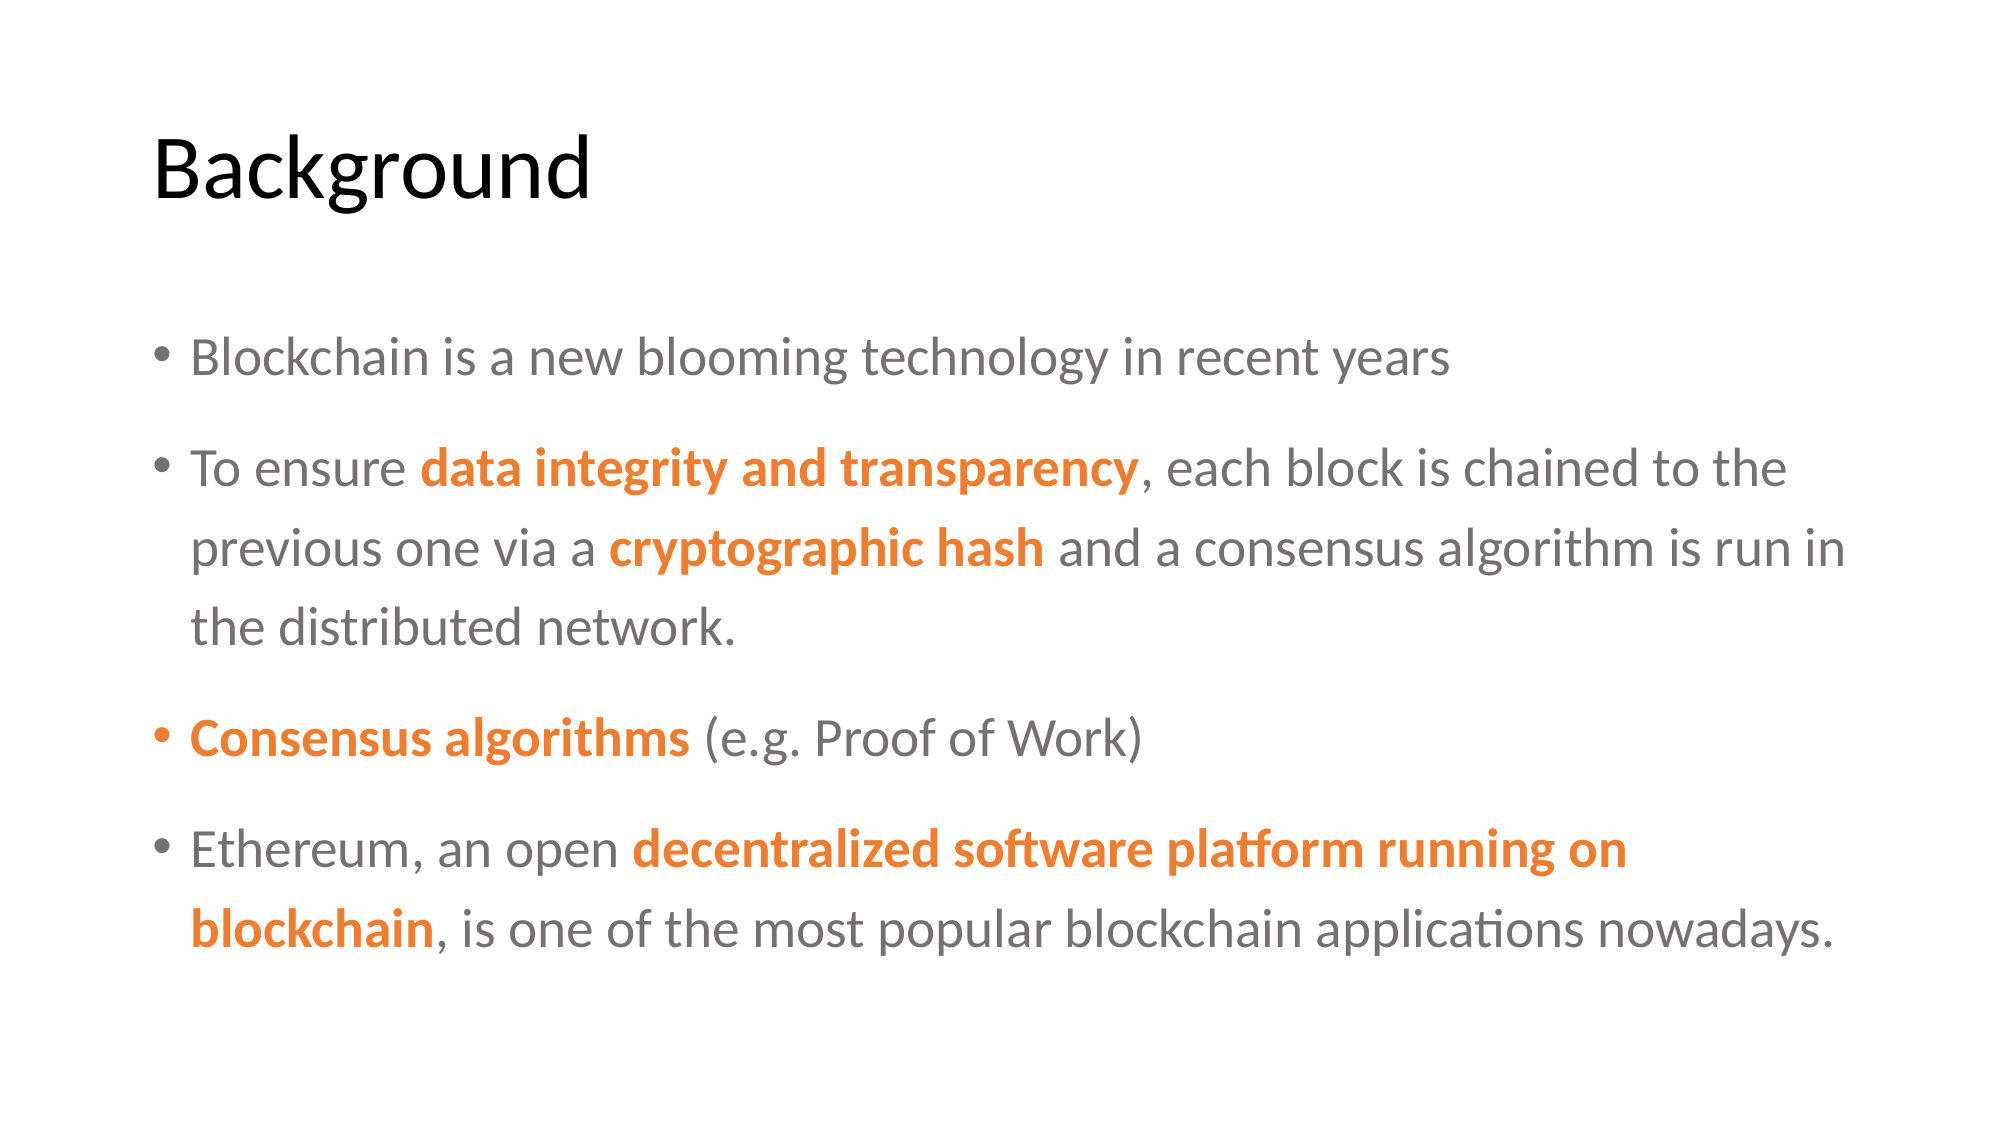

# Background
Blockchain is a new blooming technology in recent years
To ensure data integrity and transparency, each block is chained to the previous one via a cryptographic hash and a consensus algorithm is run in the distributed network.
Consensus algorithms (e.g. Proof of Work)
Ethereum, an open decentralized software platform running on blockchain, is one of the most popular blockchain applications nowadays.